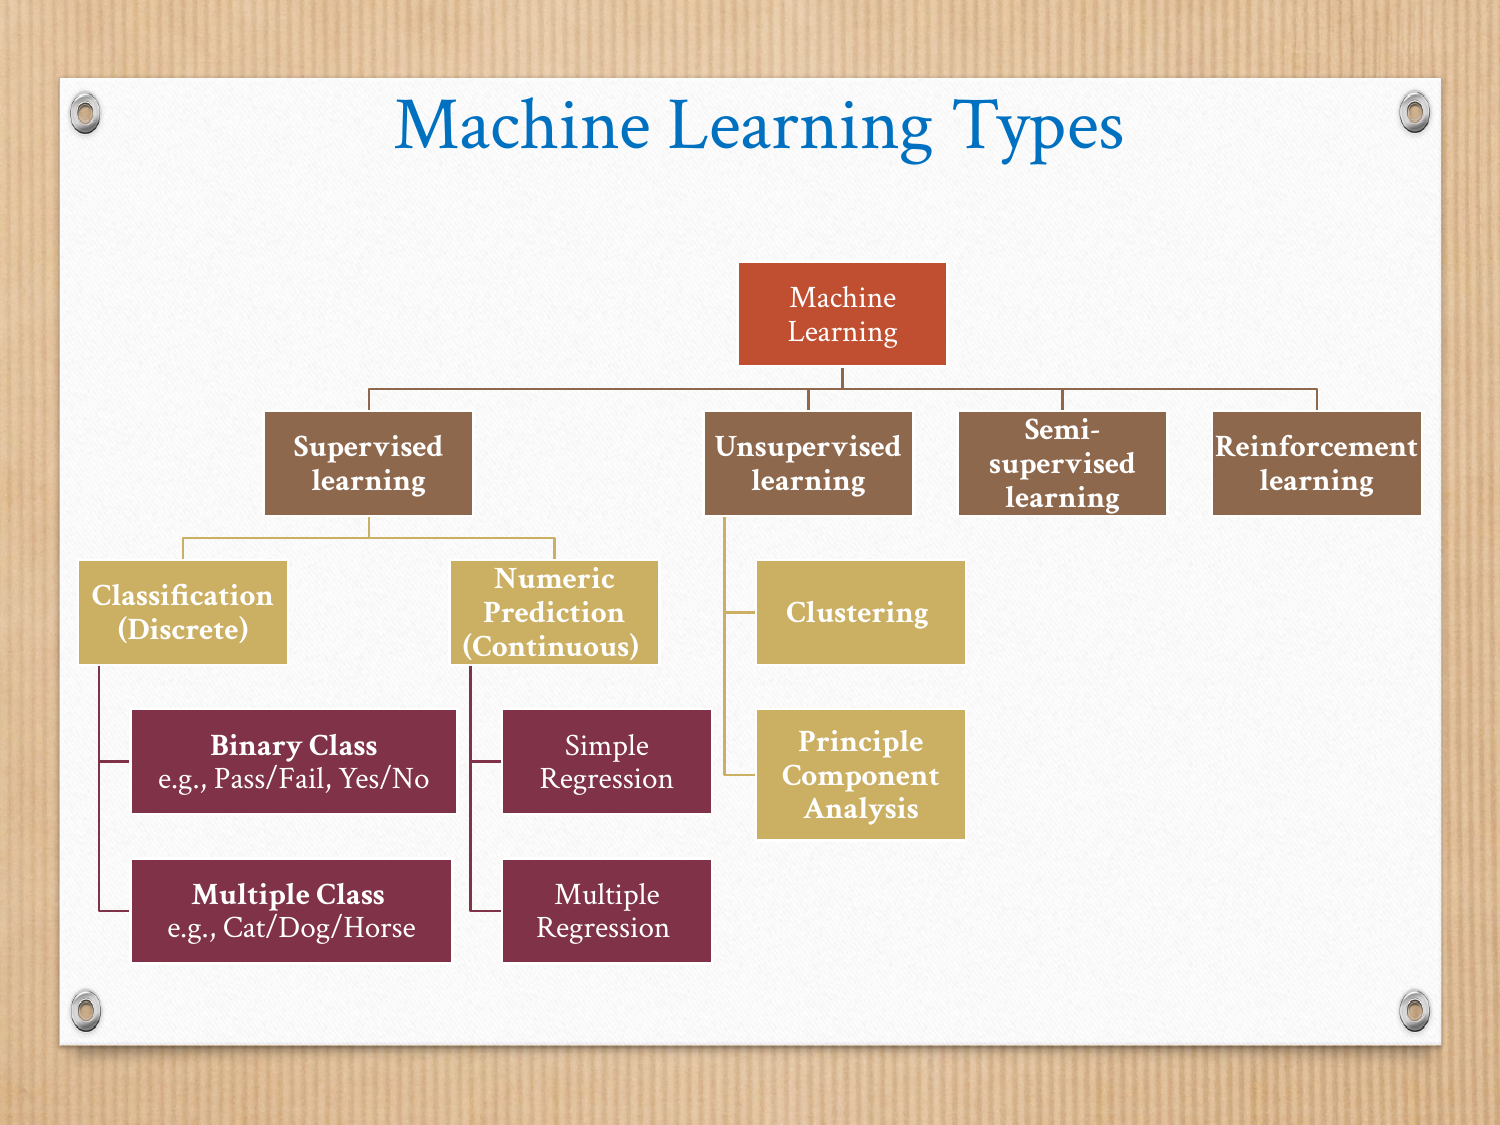

# Machine Learning Types
Machine Learning
Supervised learning
Classification (Discrete)
Binary Class
e.g., Pass/Fail, Yes/No
Multiple Class
e.g., Cat/Dog/Horse
Numeric Prediction (Continuous)
Simple Regression
Multiple Regression
Unsupervised learning
Clustering
Principle Component Analysis
Semi-supervised learning
Reinforcement learning